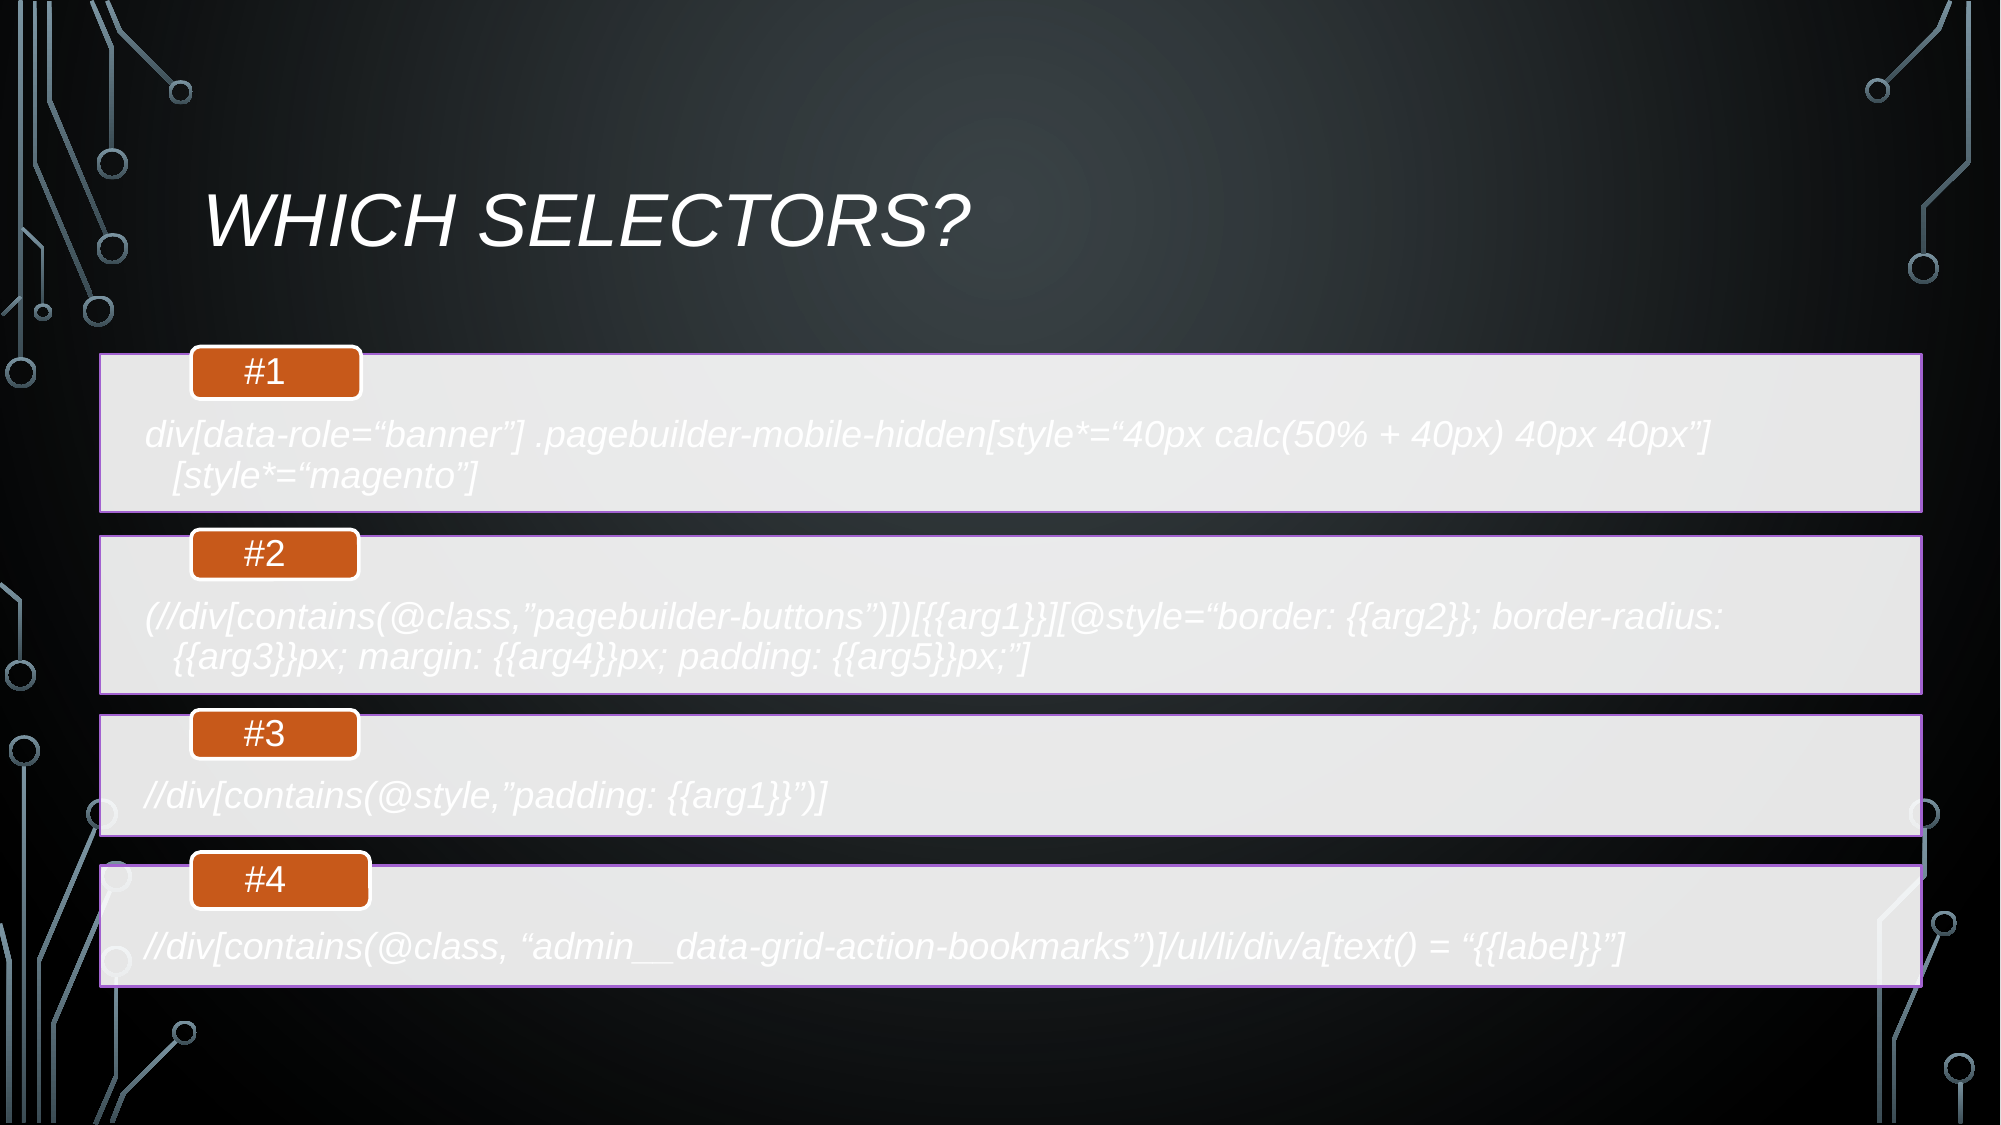

# Which selectors?
div[data-role=“banner”] .pagebuilder-mobile-hidden[style*=“40px calc(50% + 40px) 40px 40px”][style*=“magento”]
#1
(//div[contains(@class,”pagebuilder-buttons”)])[{{arg1}}][@style=“border: {{arg2}}; border-radius: {{arg3}}px; margin: {{arg4}}px; padding: {{arg5}}px;”]
#2
//div[contains(@style,”padding: {{arg1}}”)]
#3
//div[contains(@class, “admin__data-grid-action-bookmarks”)]/ul/li/div/a[text() = “{{label}}”]
#4